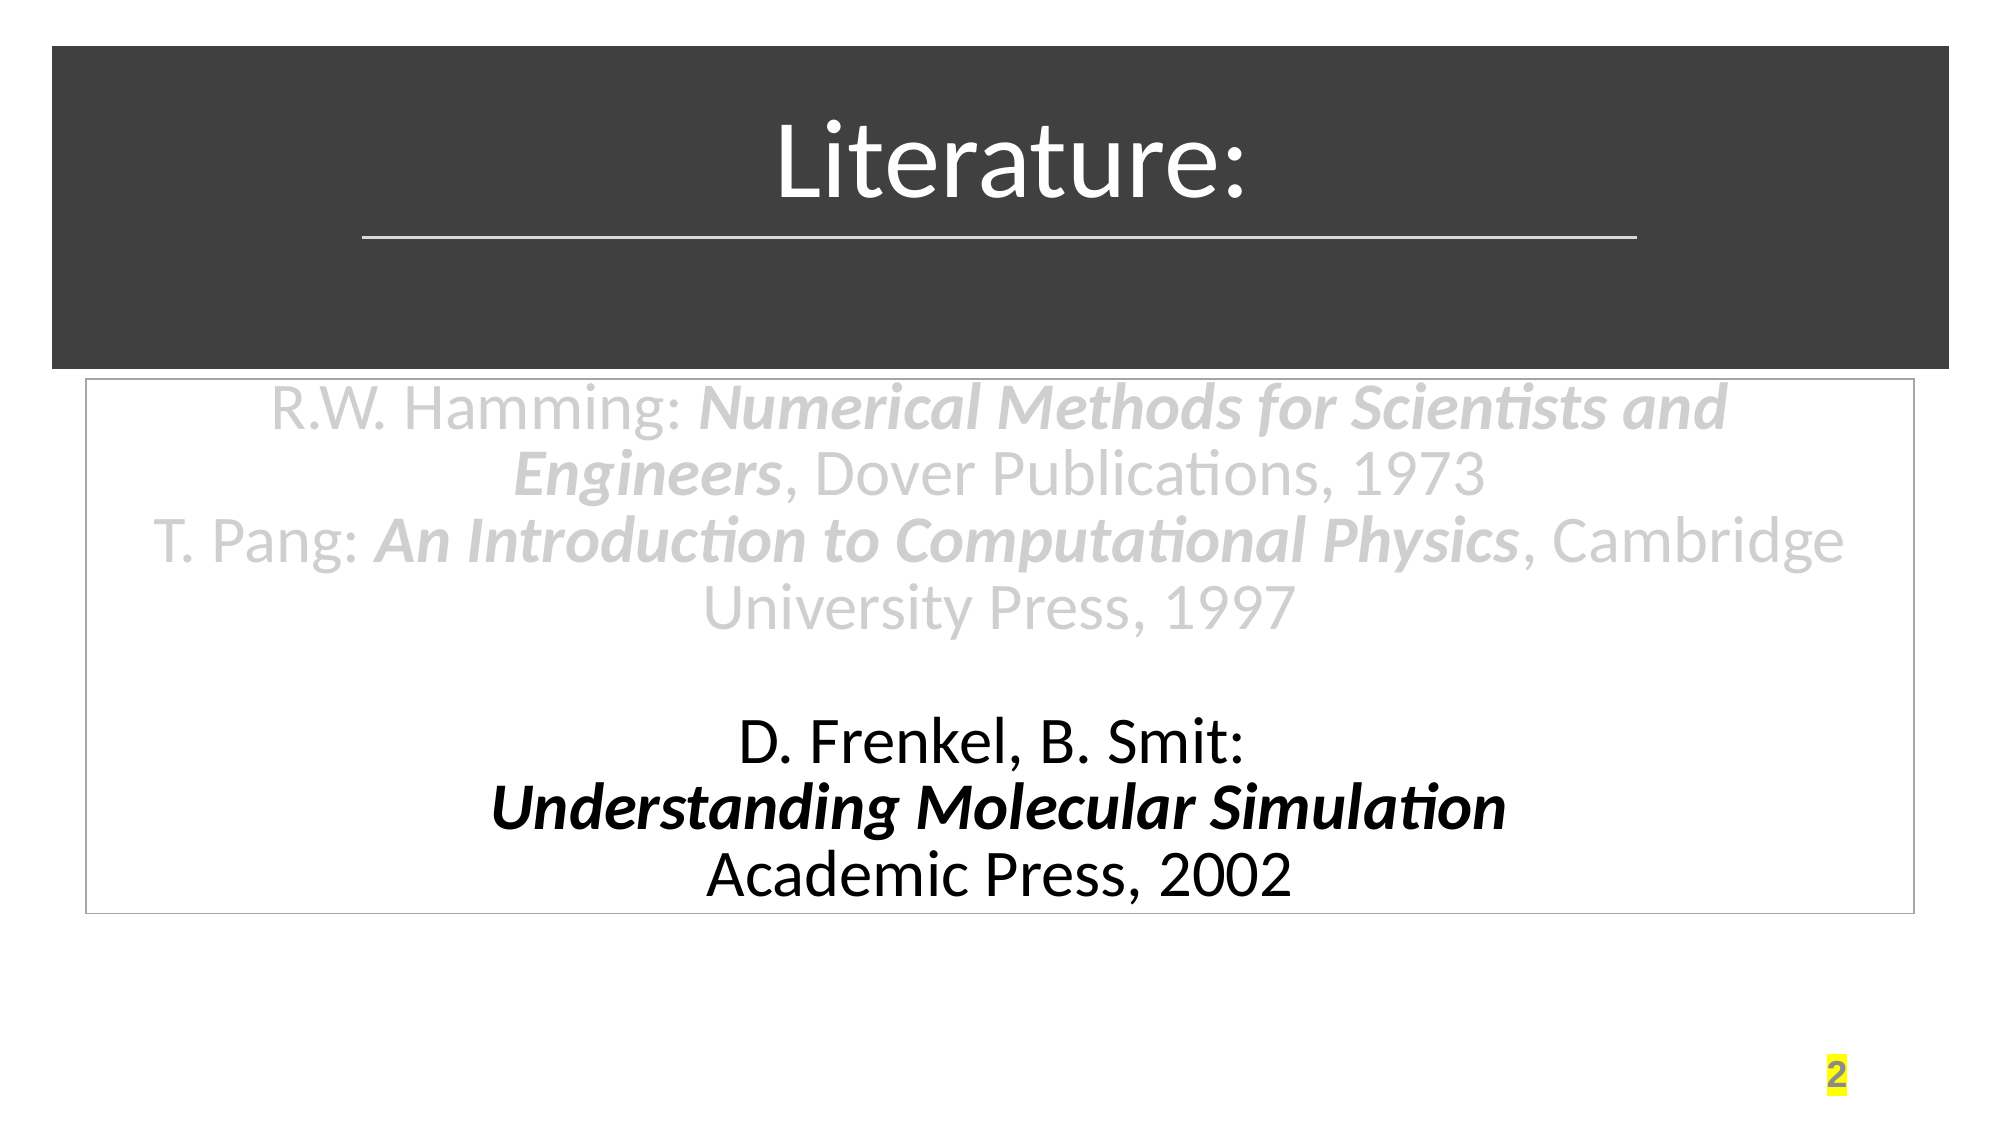

# Literature:
| R.W. Hamming: Numerical Methods for Scientists and Engineers, Dover Publications, 1973 T. Pang: An Introduction to Computational Physics, Cambridge University Press, 1997 D. Frenkel, B. Smit: Understanding Molecular Simulation Academic Press, 2002 |
| --- |
2